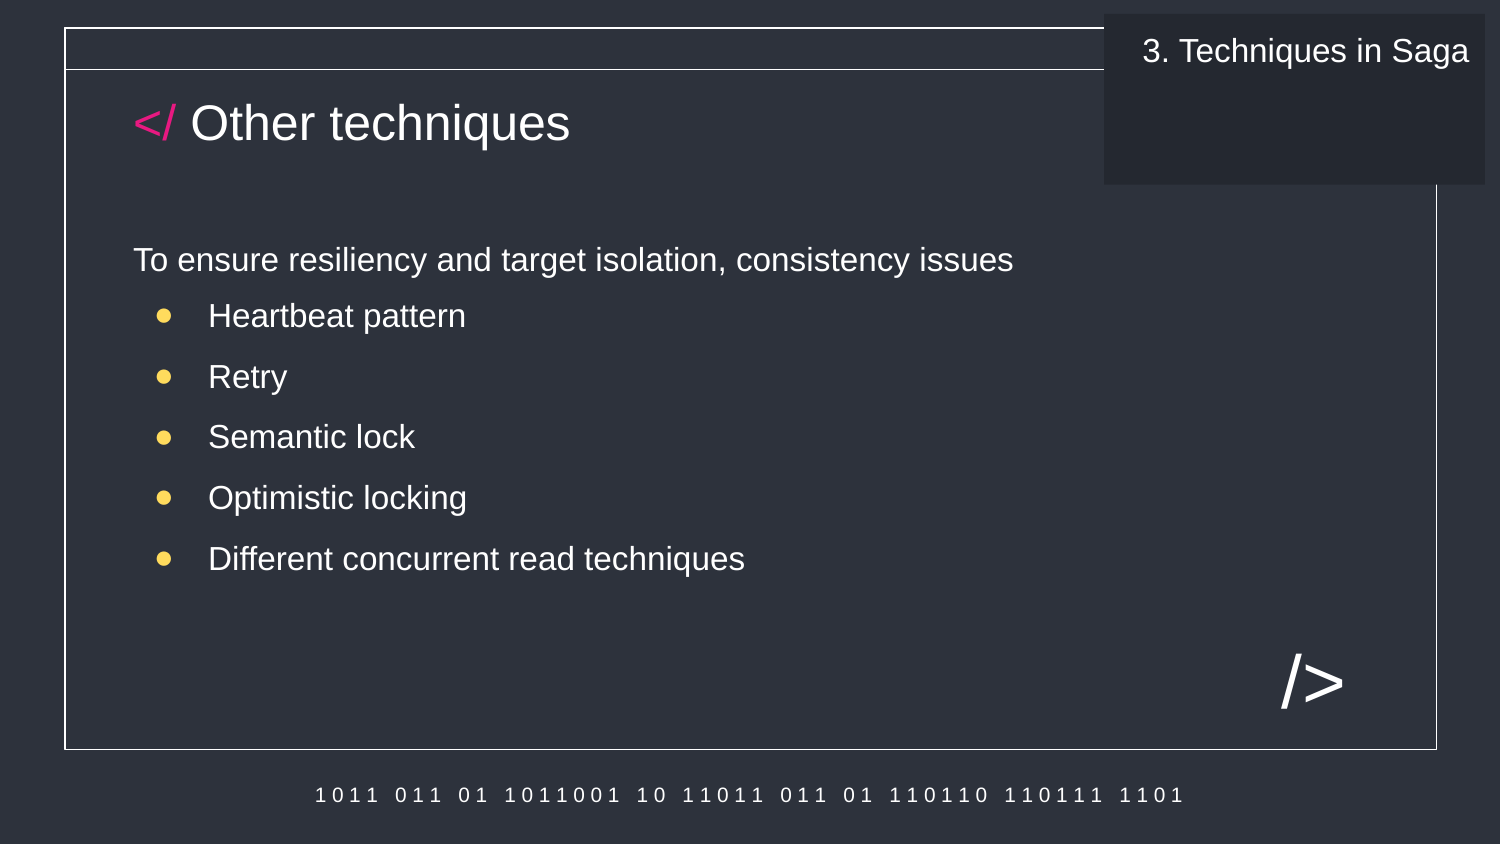

3. Techniques in Saga
# </ Other techniques
To ensure resiliency and target isolation, consistency issues
Heartbeat pattern
Retry
Semantic lock
Optimistic locking
Different concurrent read techniques
/>